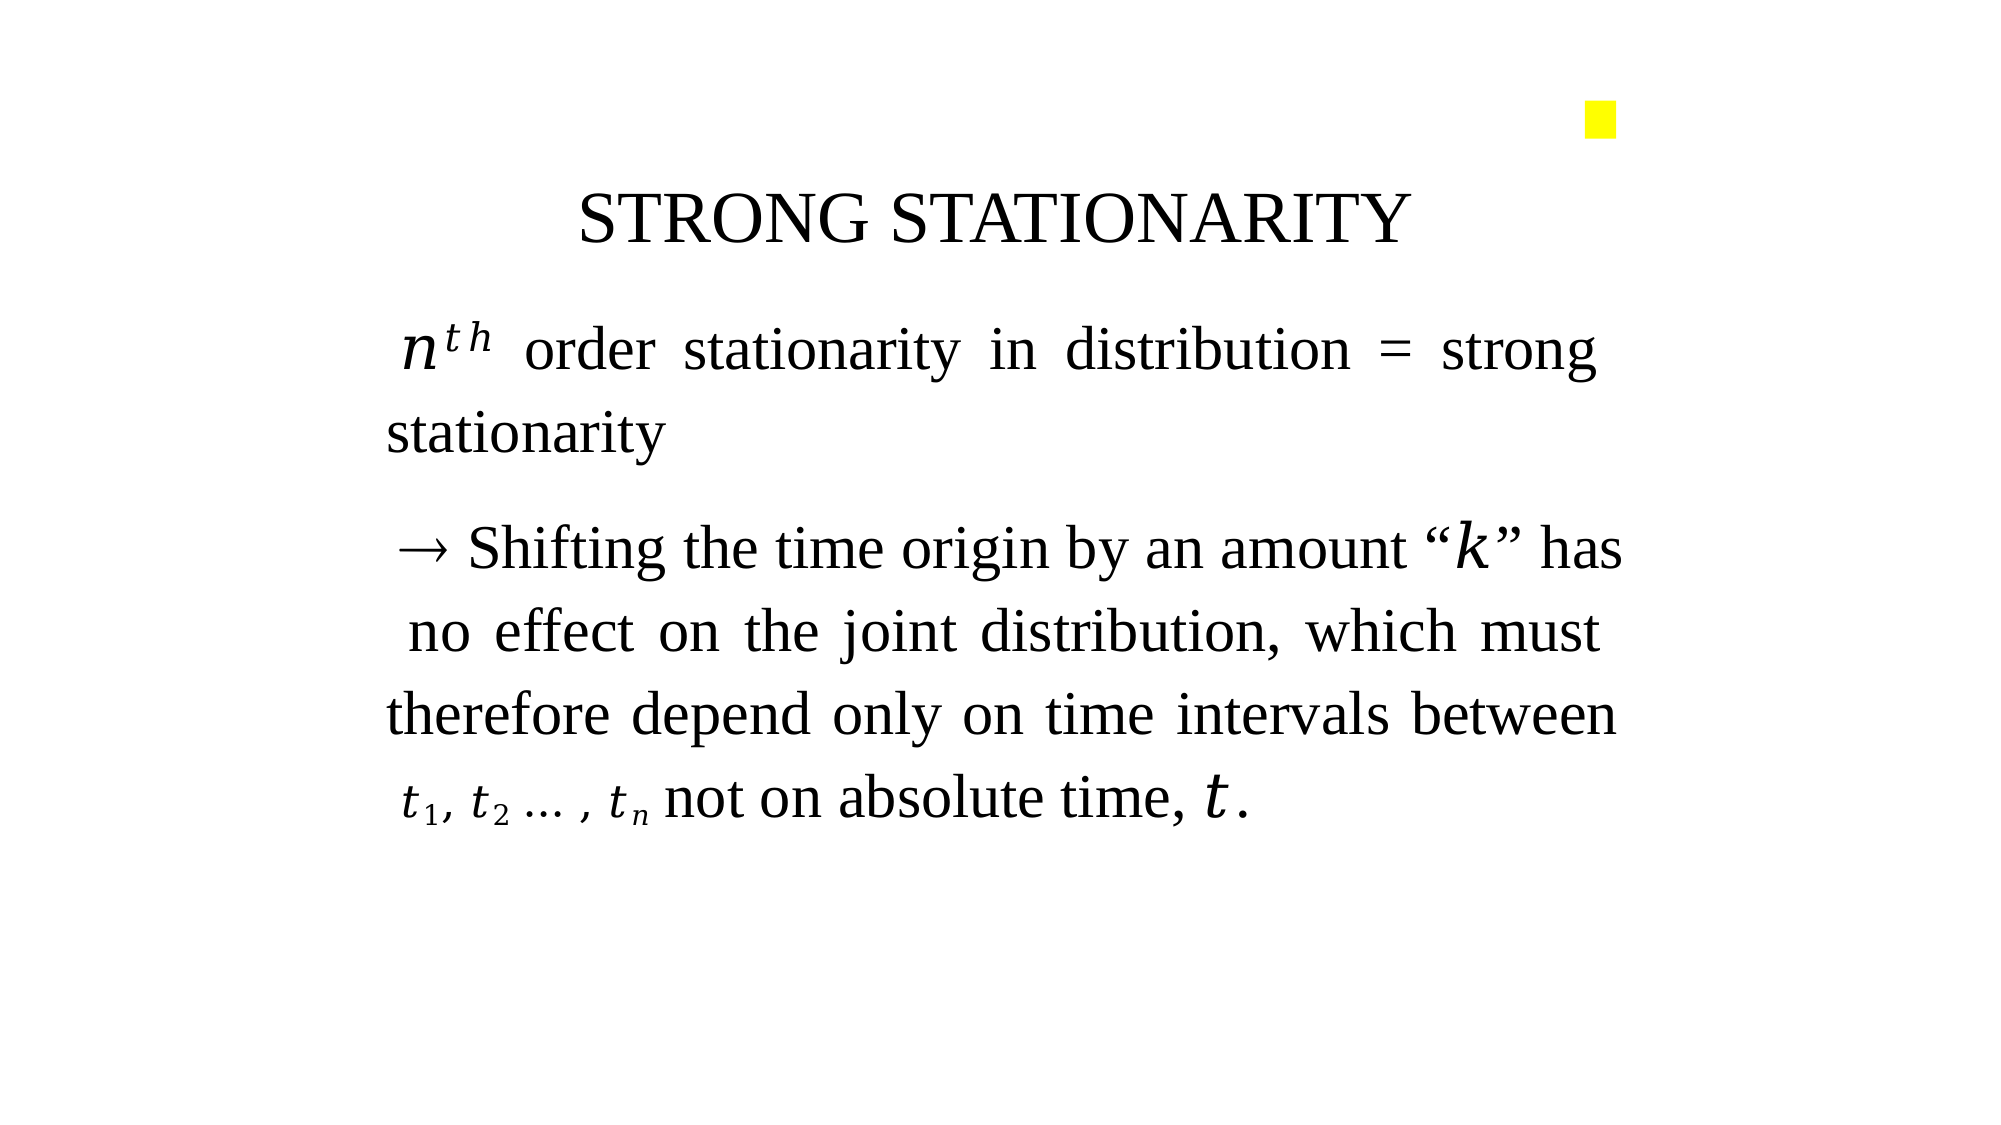

# STRONG STATIONARITY
𝑛𝑡ℎ order stationarity in distribution = strong  stationarity
→ Shifting the time origin by an amount “𝑘” has  no effect on the joint distribution, which must  therefore depend only on time intervals between
𝑡1, 𝑡2 … , 𝑡𝑛 not on absolute time, 𝑡.